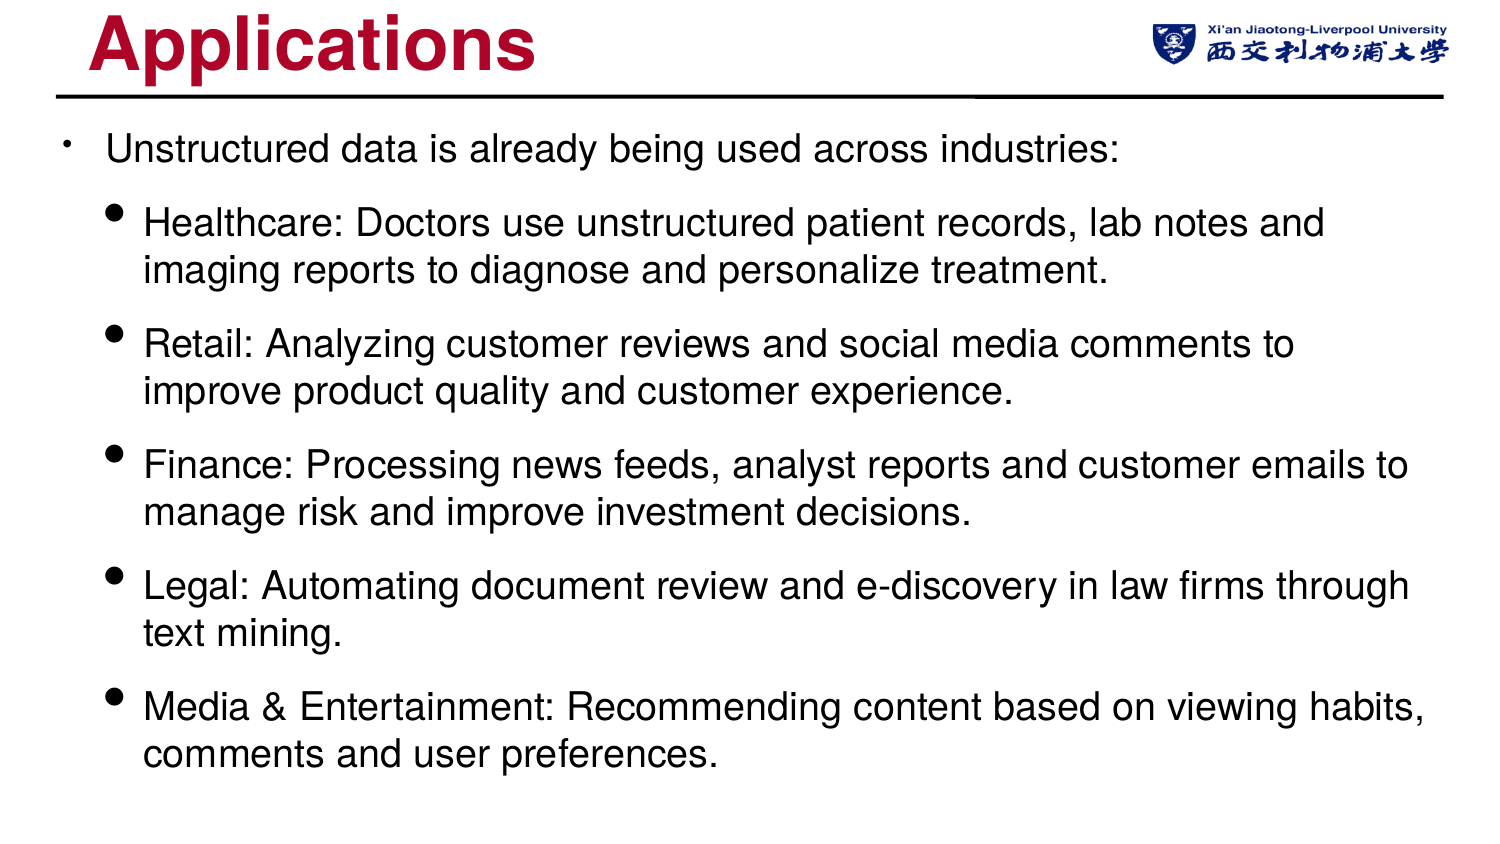

# Applications
Unstructured data is already being used across industries:
Healthcare: Doctors use unstructured patient records, lab notes and imaging reports to diagnose and personalize treatment.
Retail: Analyzing customer reviews and social media comments to improve product quality and customer experience.
Finance: Processing news feeds, analyst reports and customer emails to manage risk and improve investment decisions.
Legal: Automating document review and e-discovery in law firms through text mining.
Media & Entertainment: Recommending content based on viewing habits, comments and user preferences.